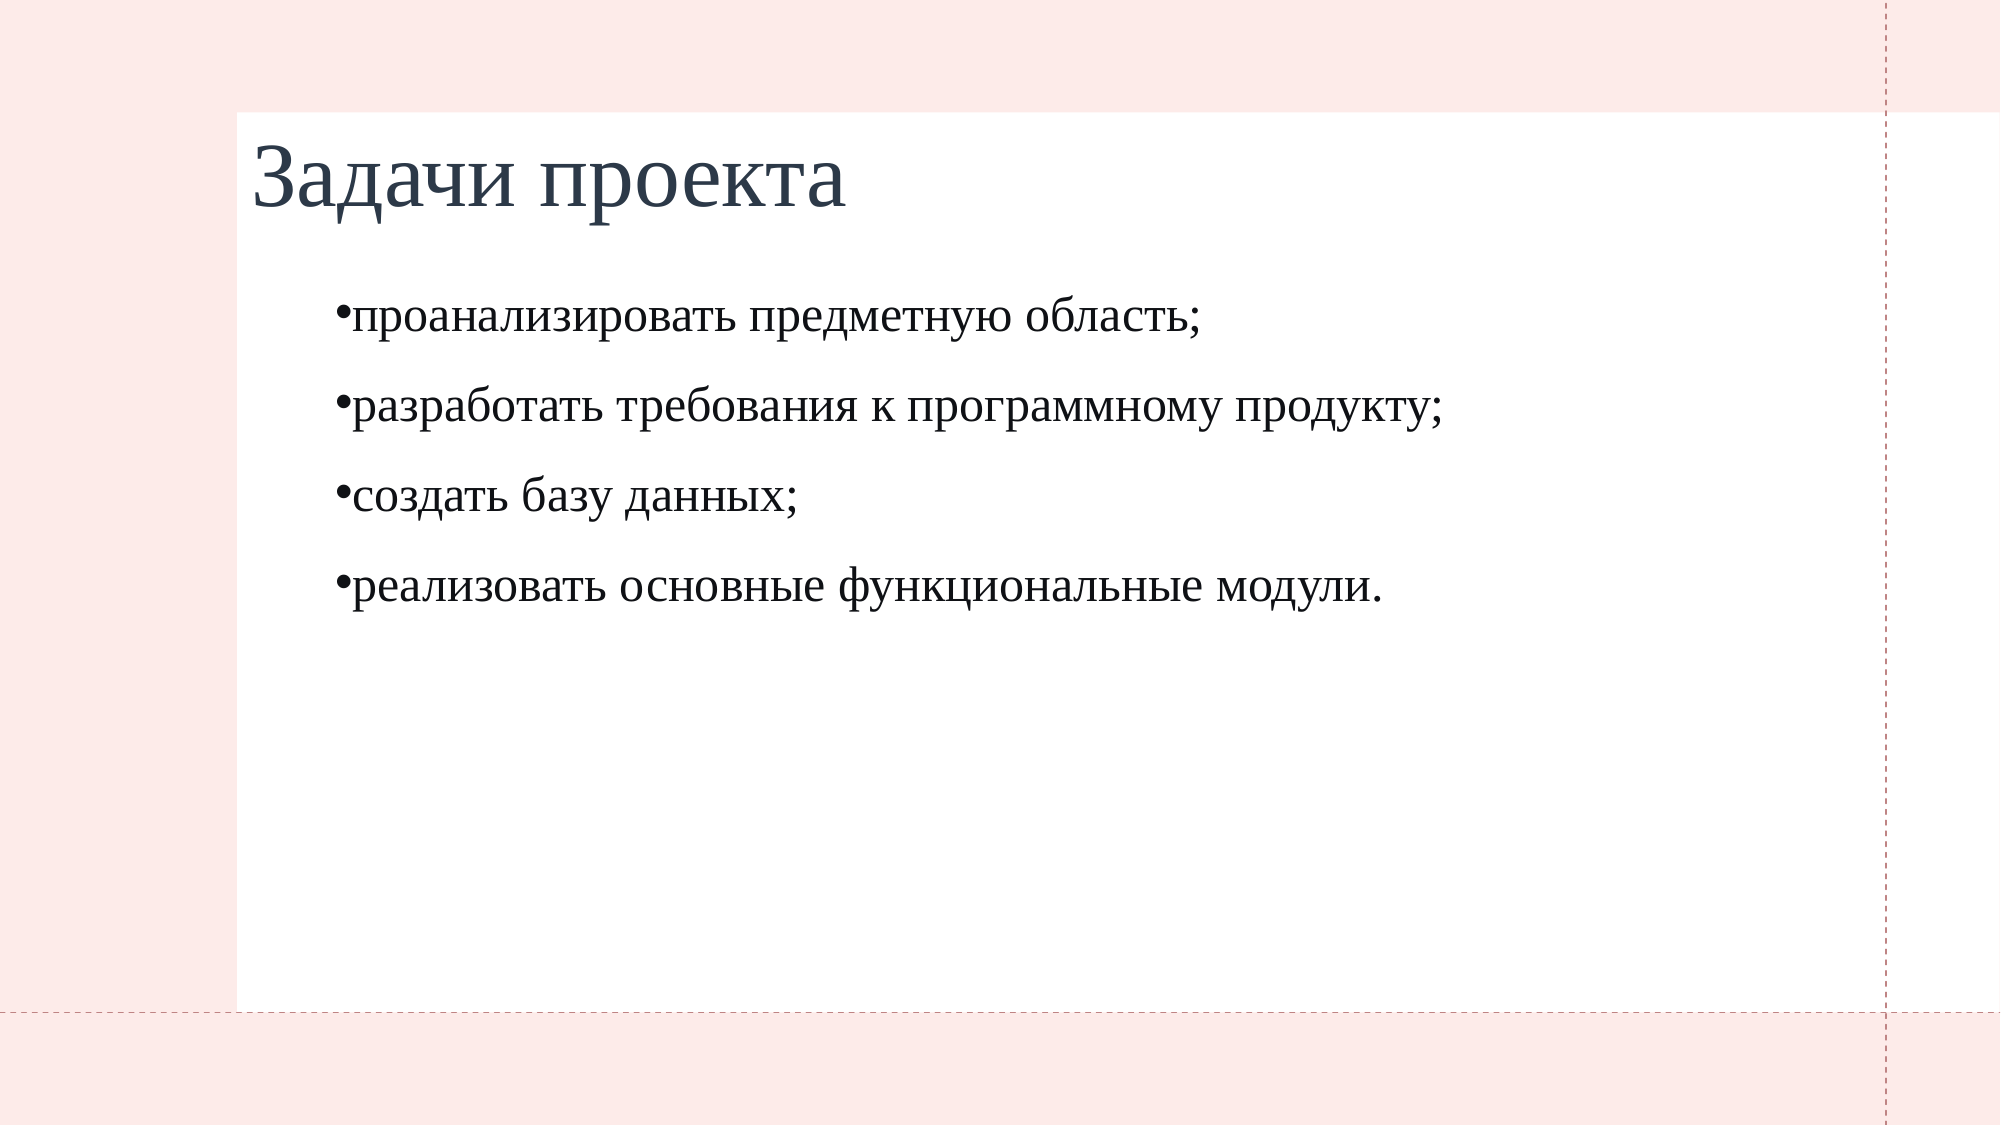

# Задачи проекта
проанализировать предметную область;
разработать требования к программному продукту;
создать базу данных;
реализовать основные функциональные модули.